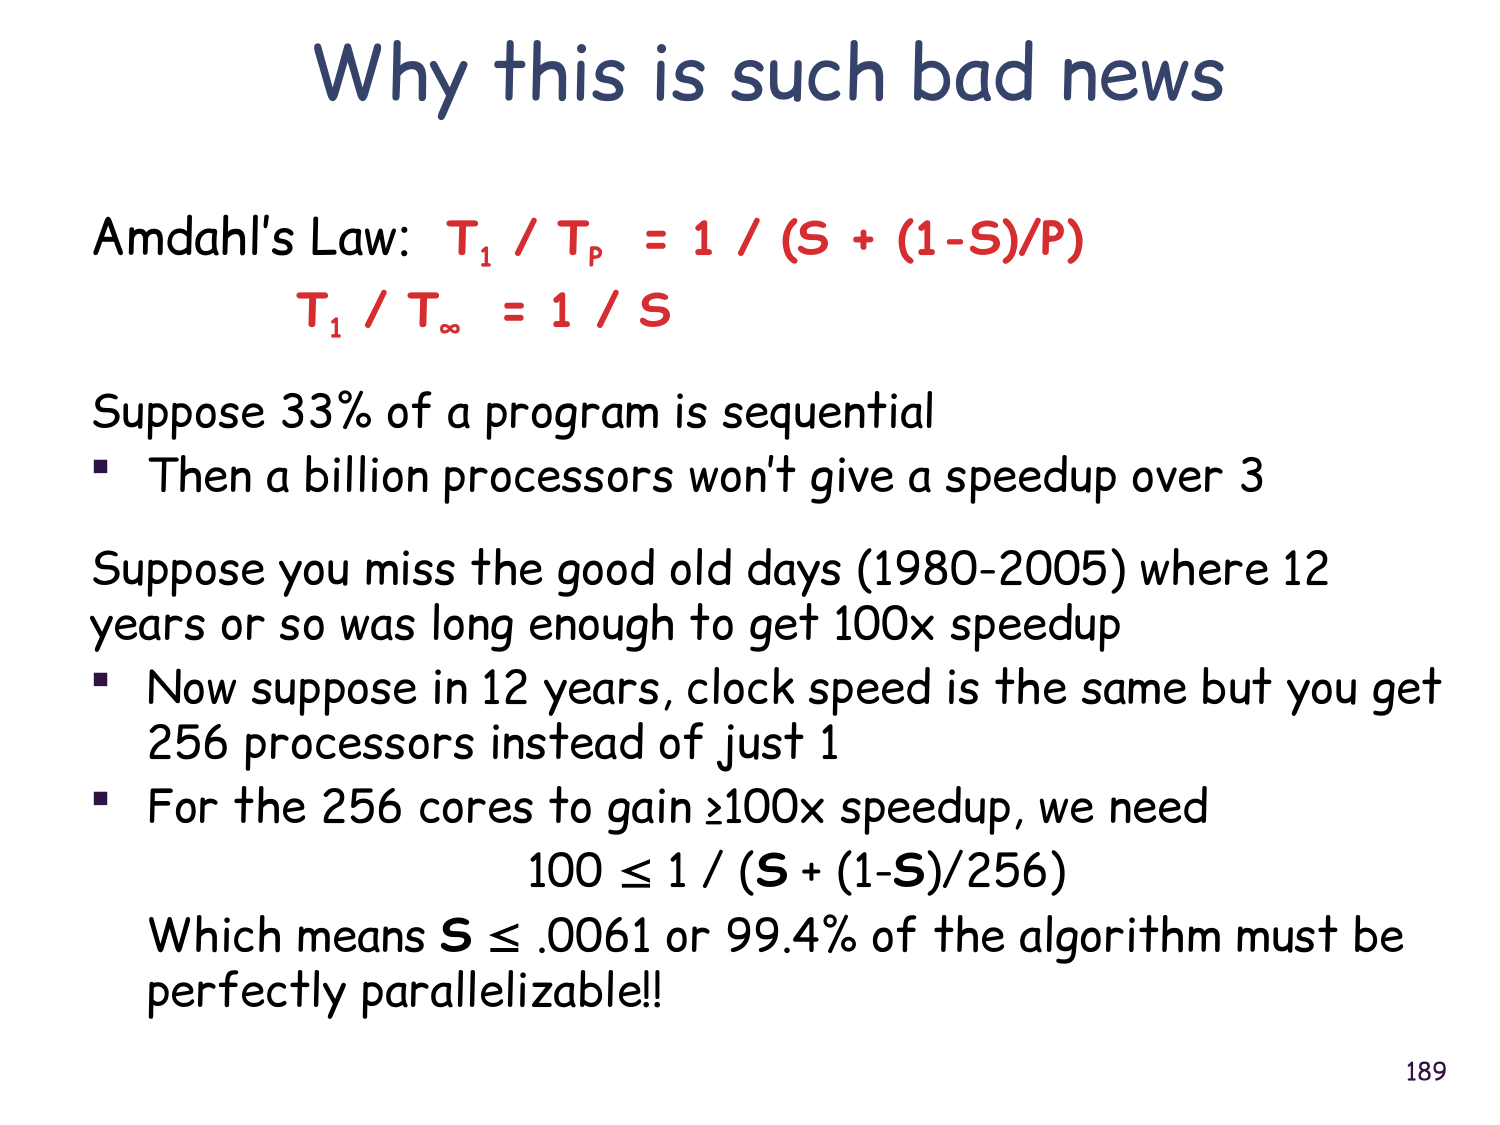

# Why this is such bad news
Amdahl’s Law:	T1 / TP  = 1 / (S + (1-S)/P)
		T1 / T∞  = 1 / S

Suppose 33% of a program is sequential
Then a billion processors won’t give a speedup over 3

Suppose you miss the good old days (1980-2005) where 12 years or so was long enough to get 100x speedup
Now suppose in 12 years, clock speed is the same but you get 256 processors instead of just 1
For the 256 cores to gain ≥100x speedup, we need
	100 ≤ 1 / (S + (1-S)/256)
	Which means S ≤ .0061 or 99.4% of the algorithm must be perfectly parallelizable!!
189